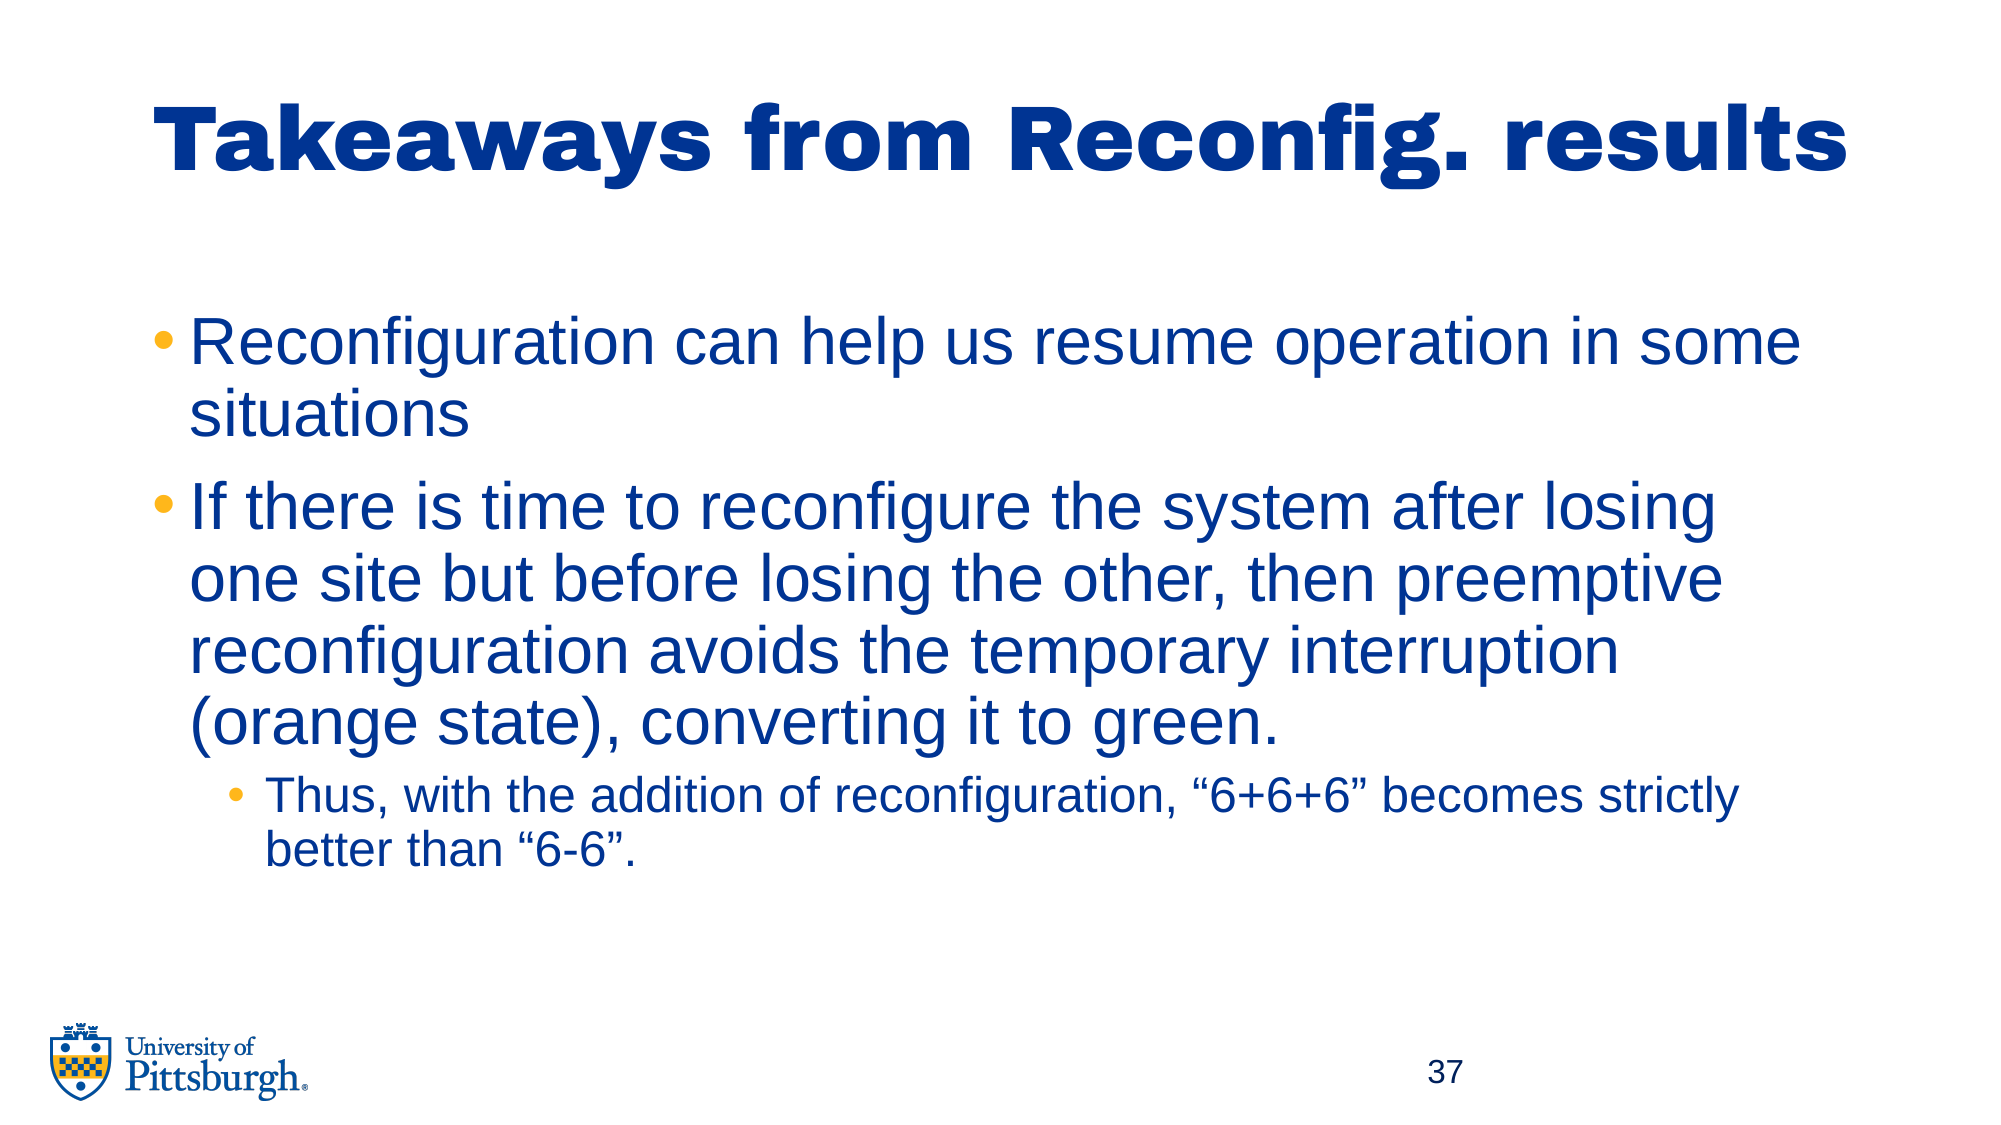

# Takeaways from Reconfig. results
Reconfiguration can help us resume operation in some situations
If there is time to reconfigure the system after losing one site but before losing the other, then preemptive reconfiguration avoids the temporary interruption (orange state), converting it to green.
Thus, with the addition of reconfiguration, “6+6+6” becomes strictly better than “6-6”.

37